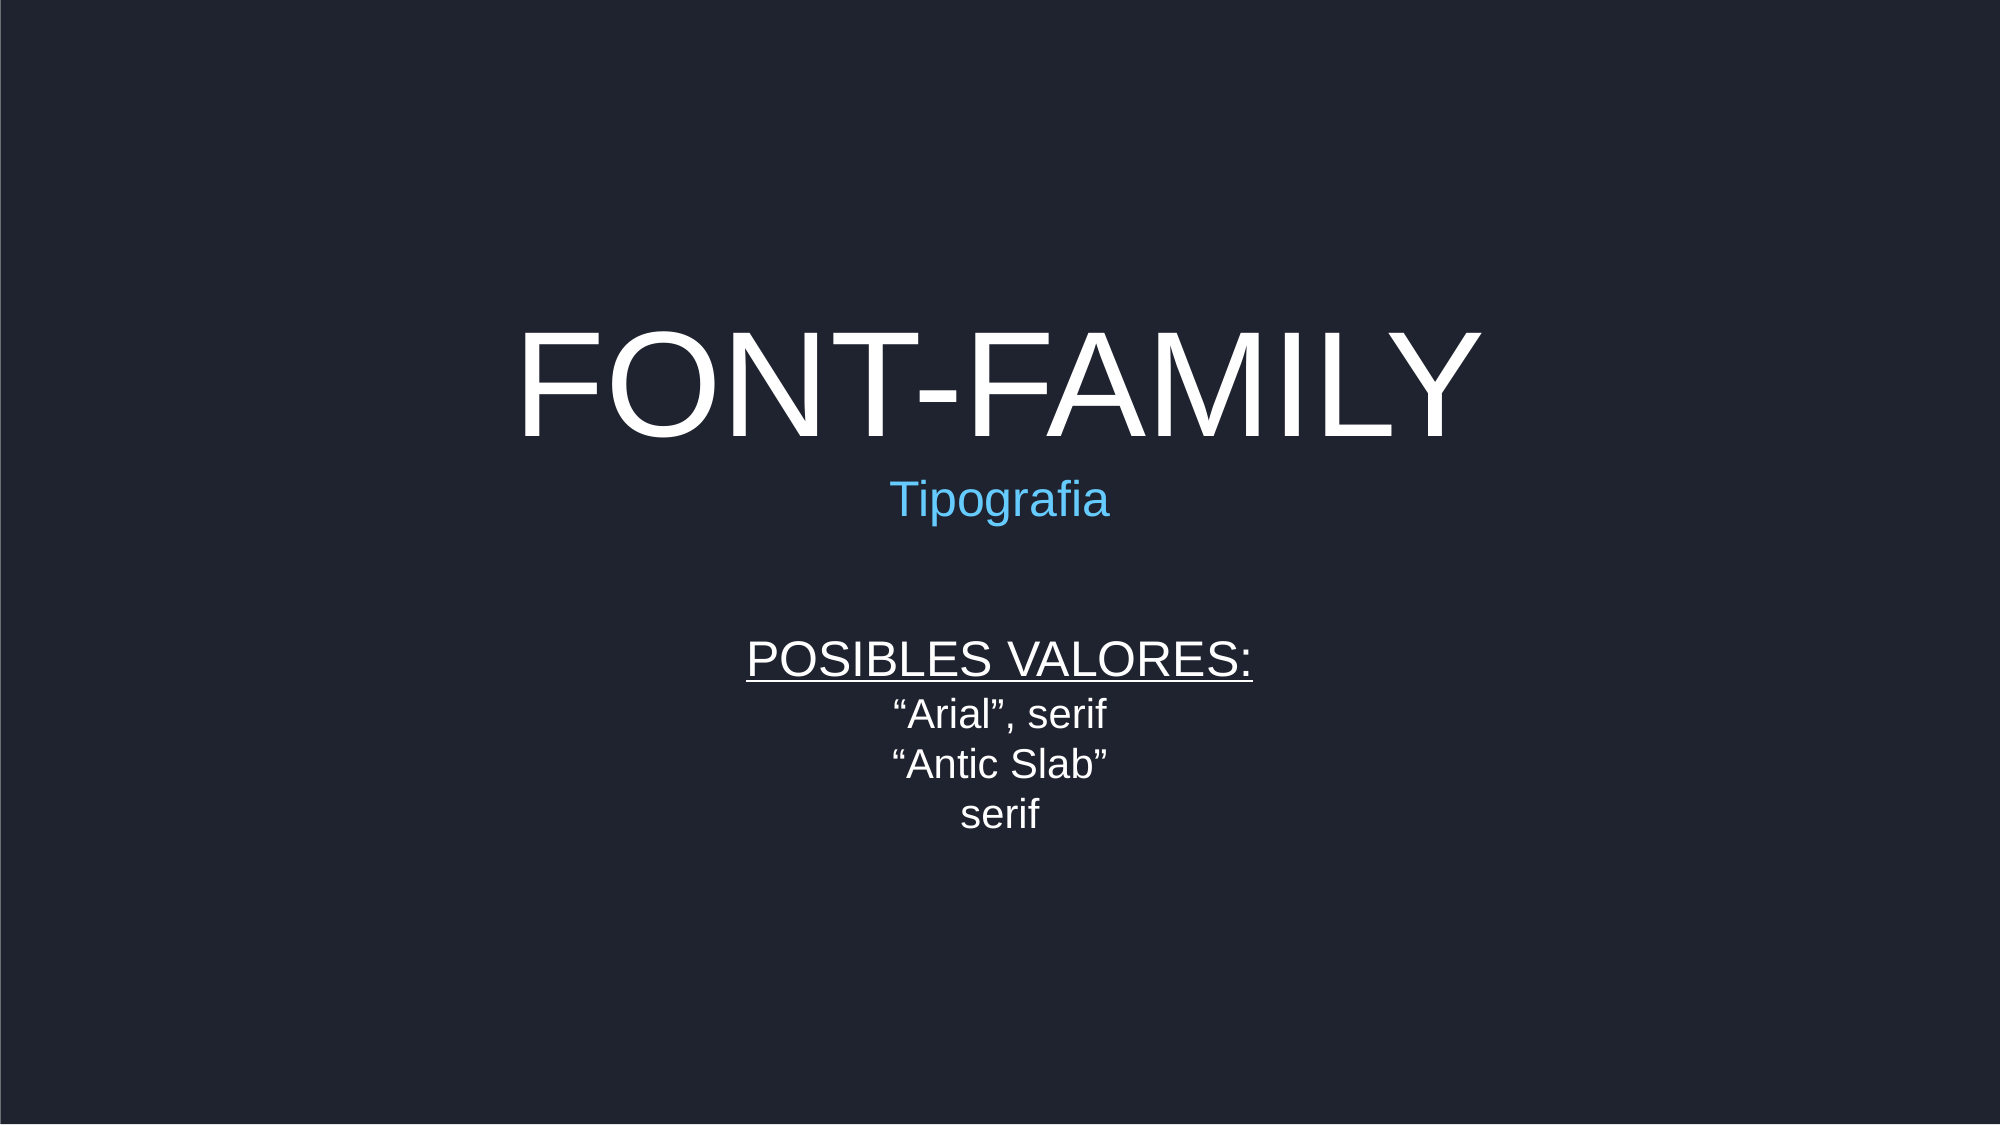

FONT-FAMILY
Tipografia

POSIBLES VALORES:
“Arial”, serif
“Antic Slab”
serif